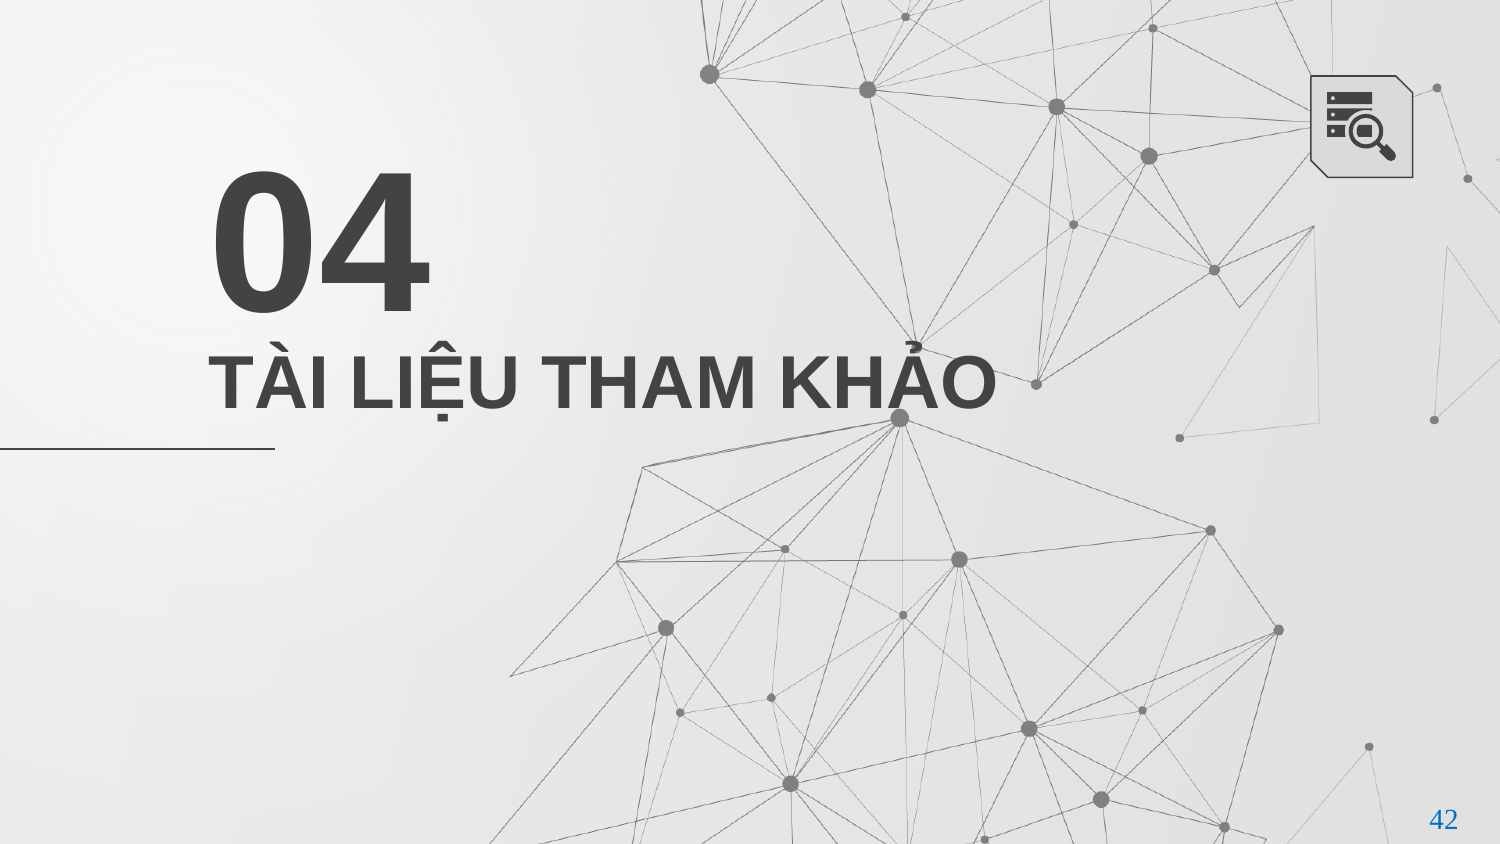

04
# TÀI LIỆU THAM KHẢO
42